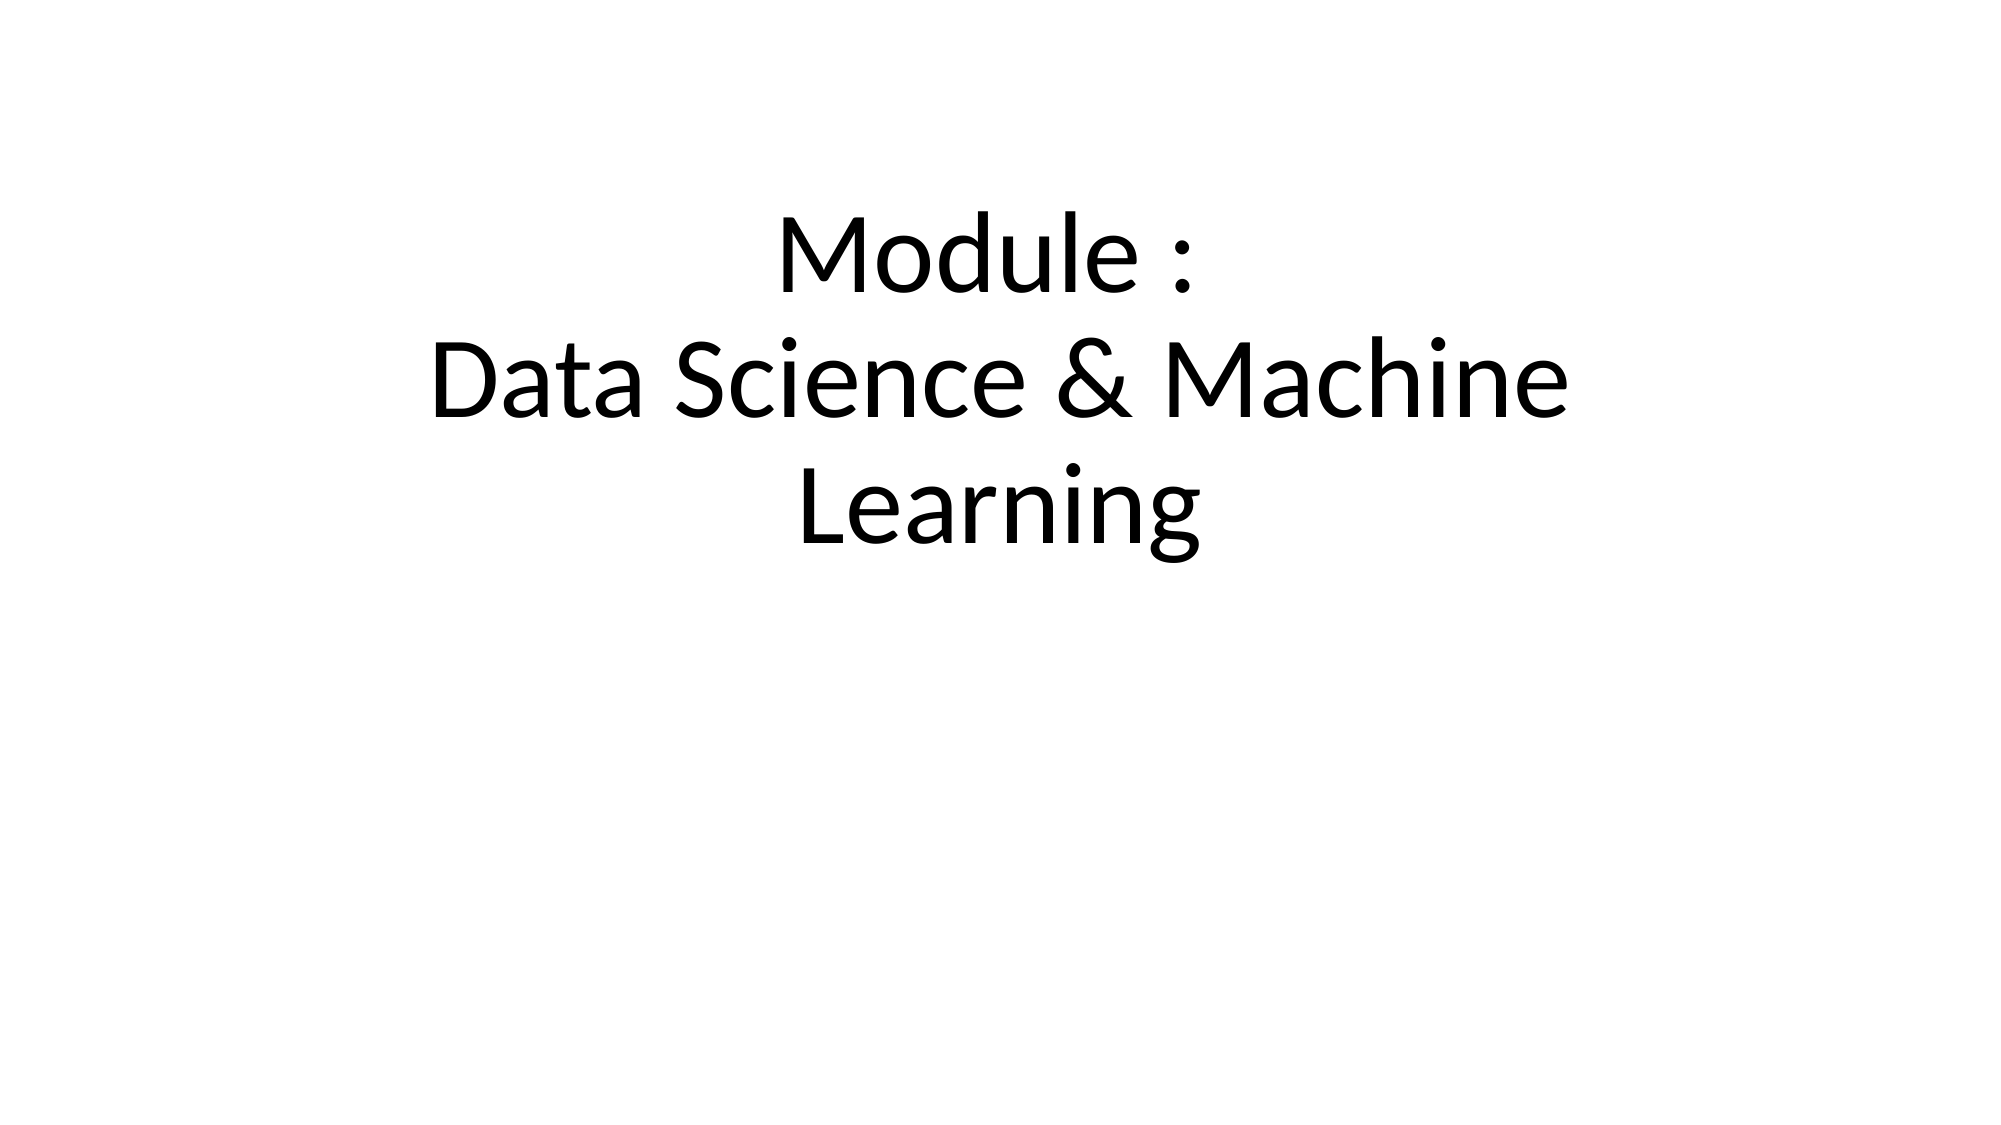

# Module : Data Science & Machine Learning